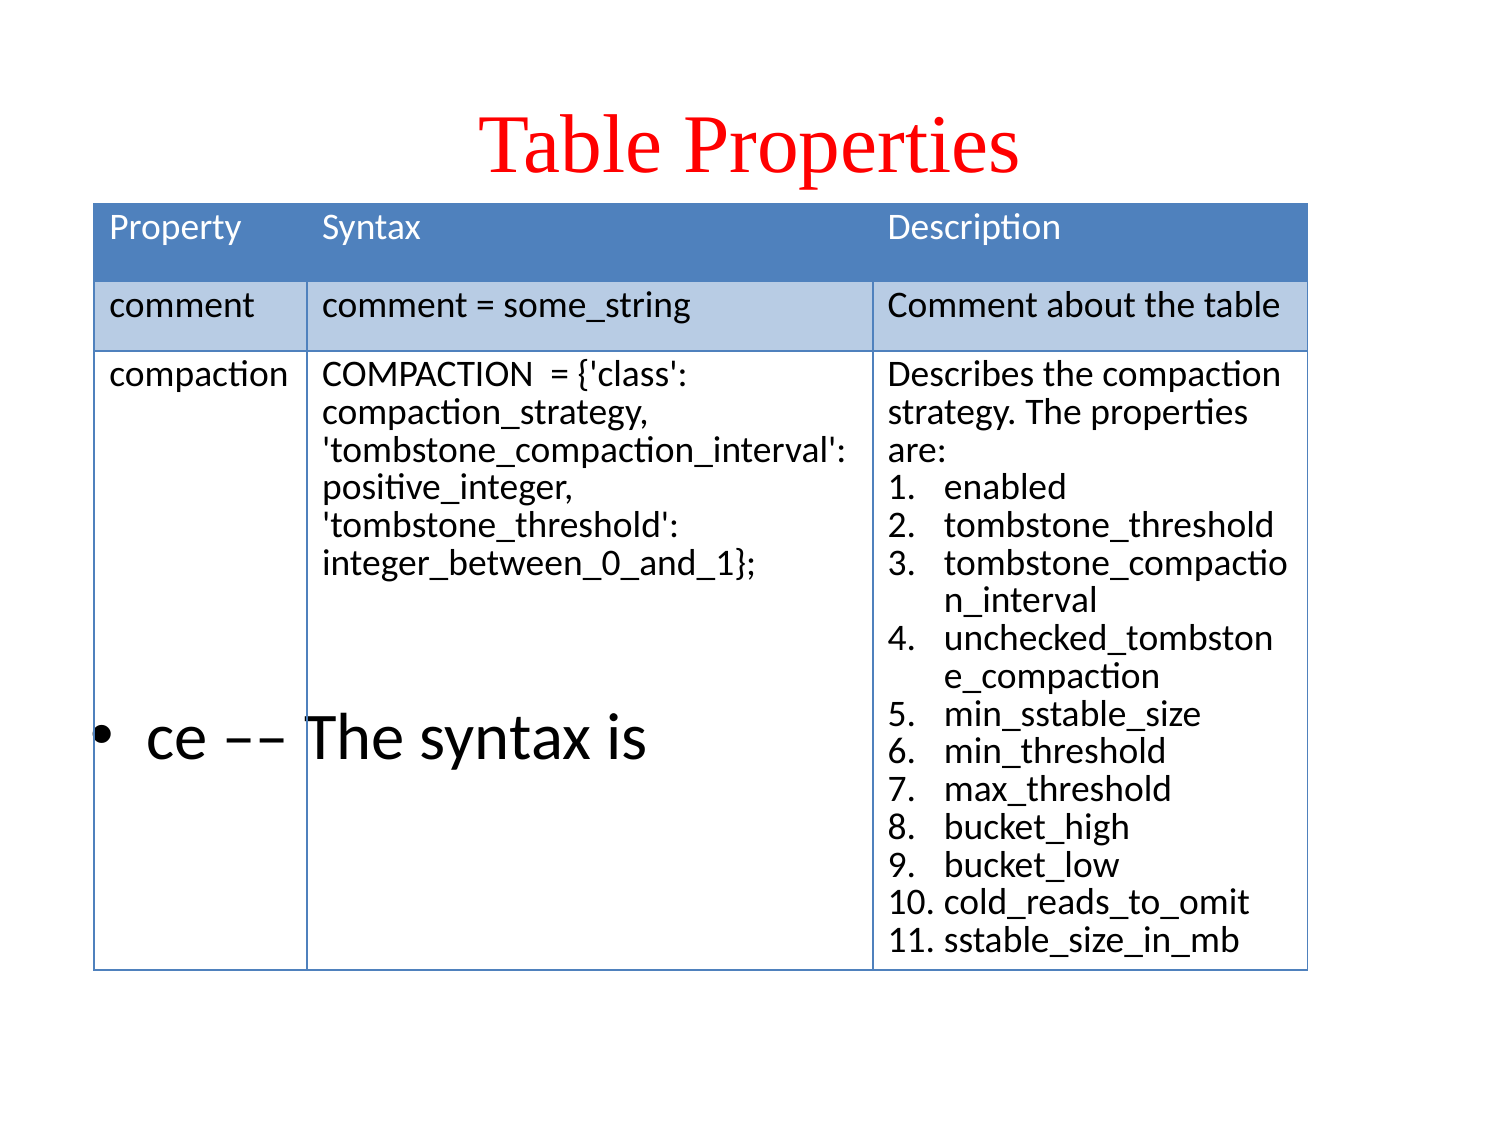

# Table Properties
| Property | Syntax | Description |
| --- | --- | --- |
| comment | comment = some\_string | Comment about the table |
| compaction | COMPACTION = {'class': compaction\_strategy, 'tombstone\_compaction\_interval': positive\_integer, 'tombstone\_threshold': integer\_between\_0\_and\_1}; | Describes the compaction strategy. The properties are: enabled tombstone\_threshold tombstone\_compaction\_interval unchecked\_tombstone\_compaction min\_sstable\_size min\_threshold max\_threshold bucket\_high bucket\_low cold\_reads\_to\_omit sstable\_size\_in\_mb |
ce –– The syntax is